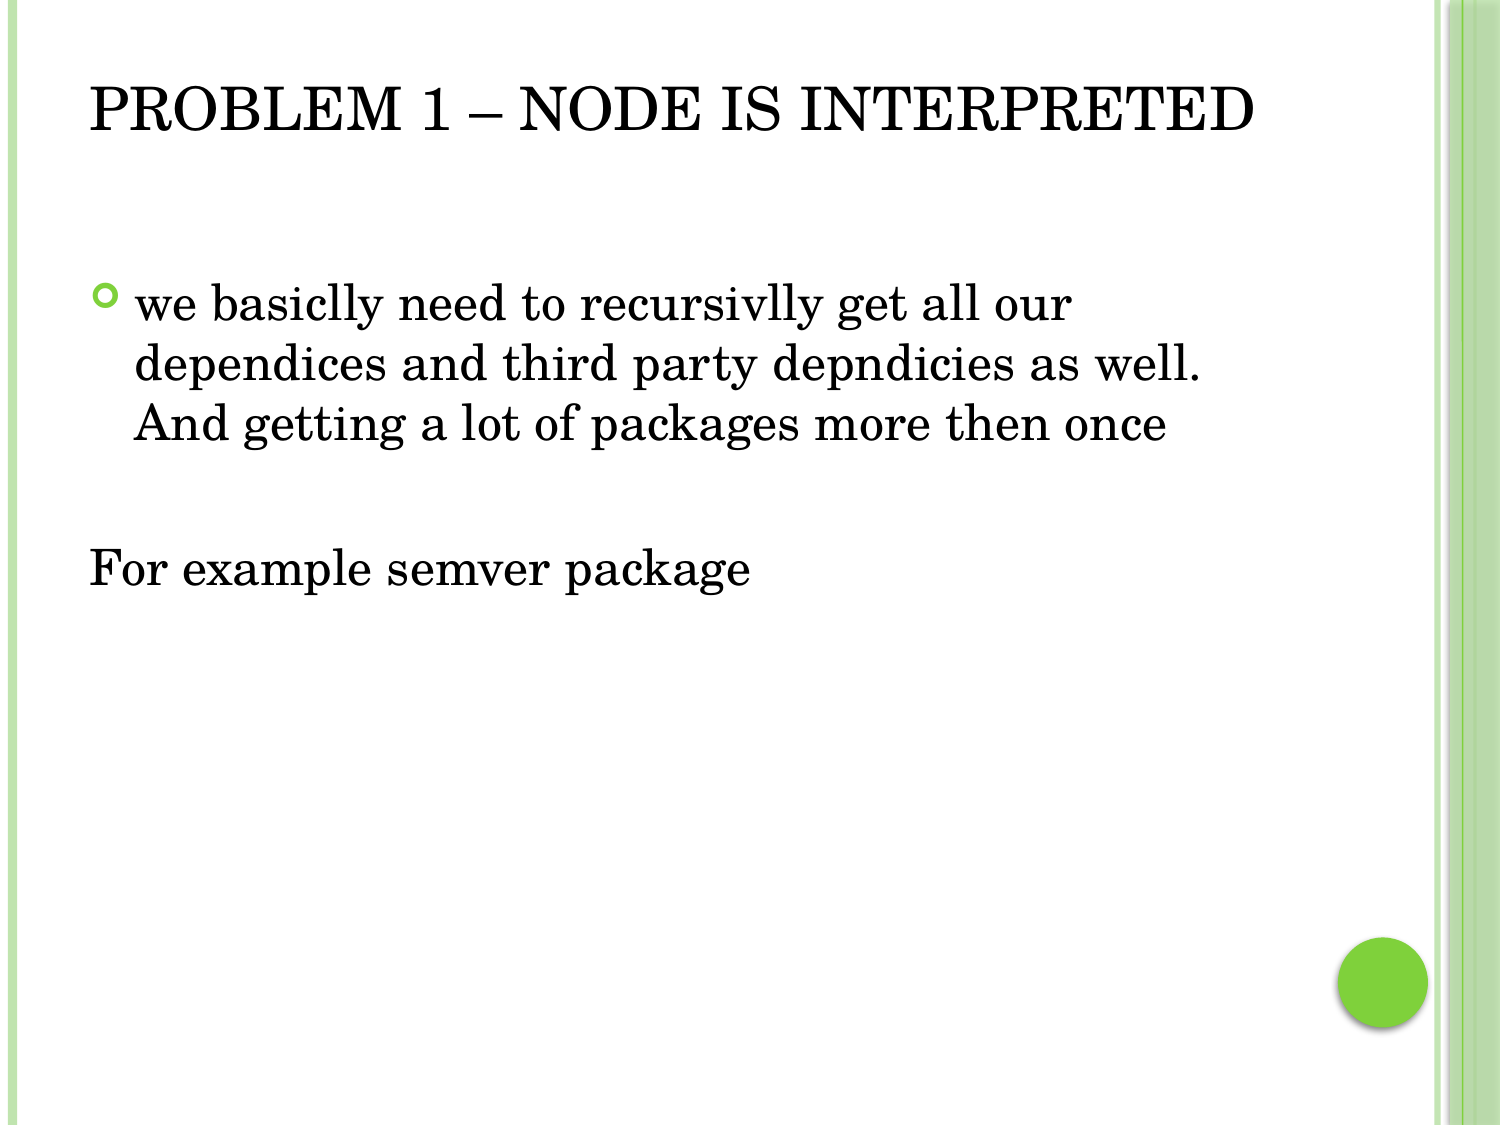

# problem 1 – node is interpreted
we basiclly need to recursivlly get all our dependices and third party depndicies as well. And getting a lot of packages more then once

For example semver package